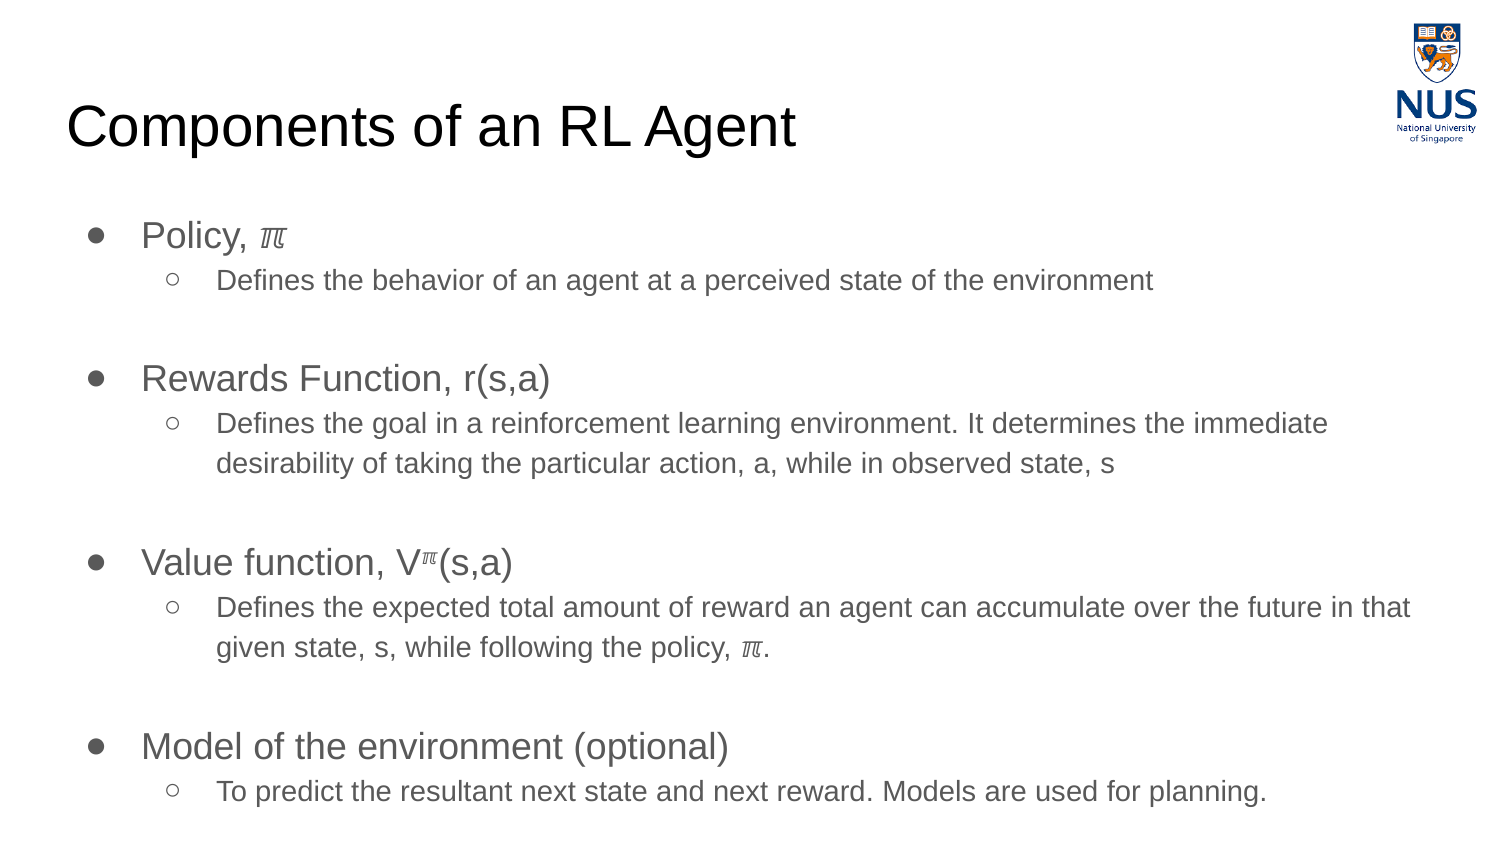

# Components of an RL Agent
Policy, ℼ
Defines the behavior of an agent at a perceived state of the environment

Rewards Function, r(s,a)
Defines the goal in a reinforcement learning environment. It determines the immediate desirability of taking the particular action, a, while in observed state, s

Value function, Vℼ(s,a)
Defines the expected total amount of reward an agent can accumulate over the future in that given state, s, while following the policy, ℼ.

Model of the environment (optional)
To predict the resultant next state and next reward. Models are used for planning.